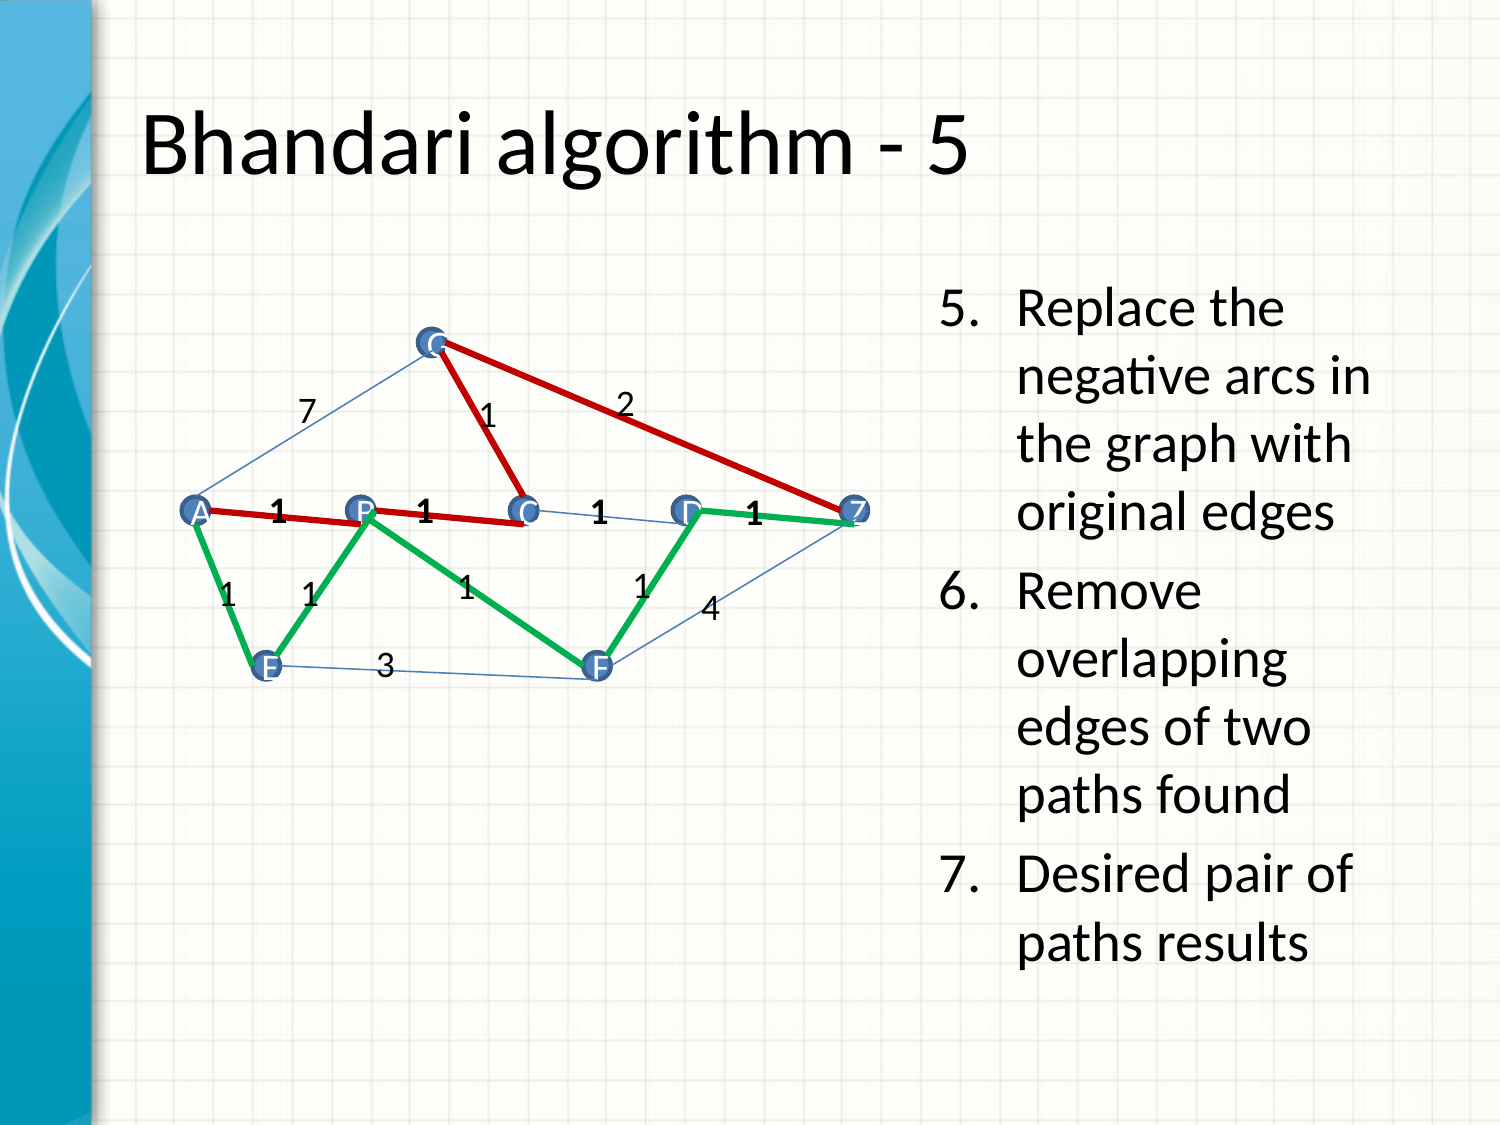

# Bhandari algorithm - 5
Replace the negative arcs in the graph with original edges
Remove overlapping edges of two paths found
Desired pair of paths results

G
2
7
1
1
1
1
1
A
B
C
D
Z
1
1
1
1
4
3
E
F